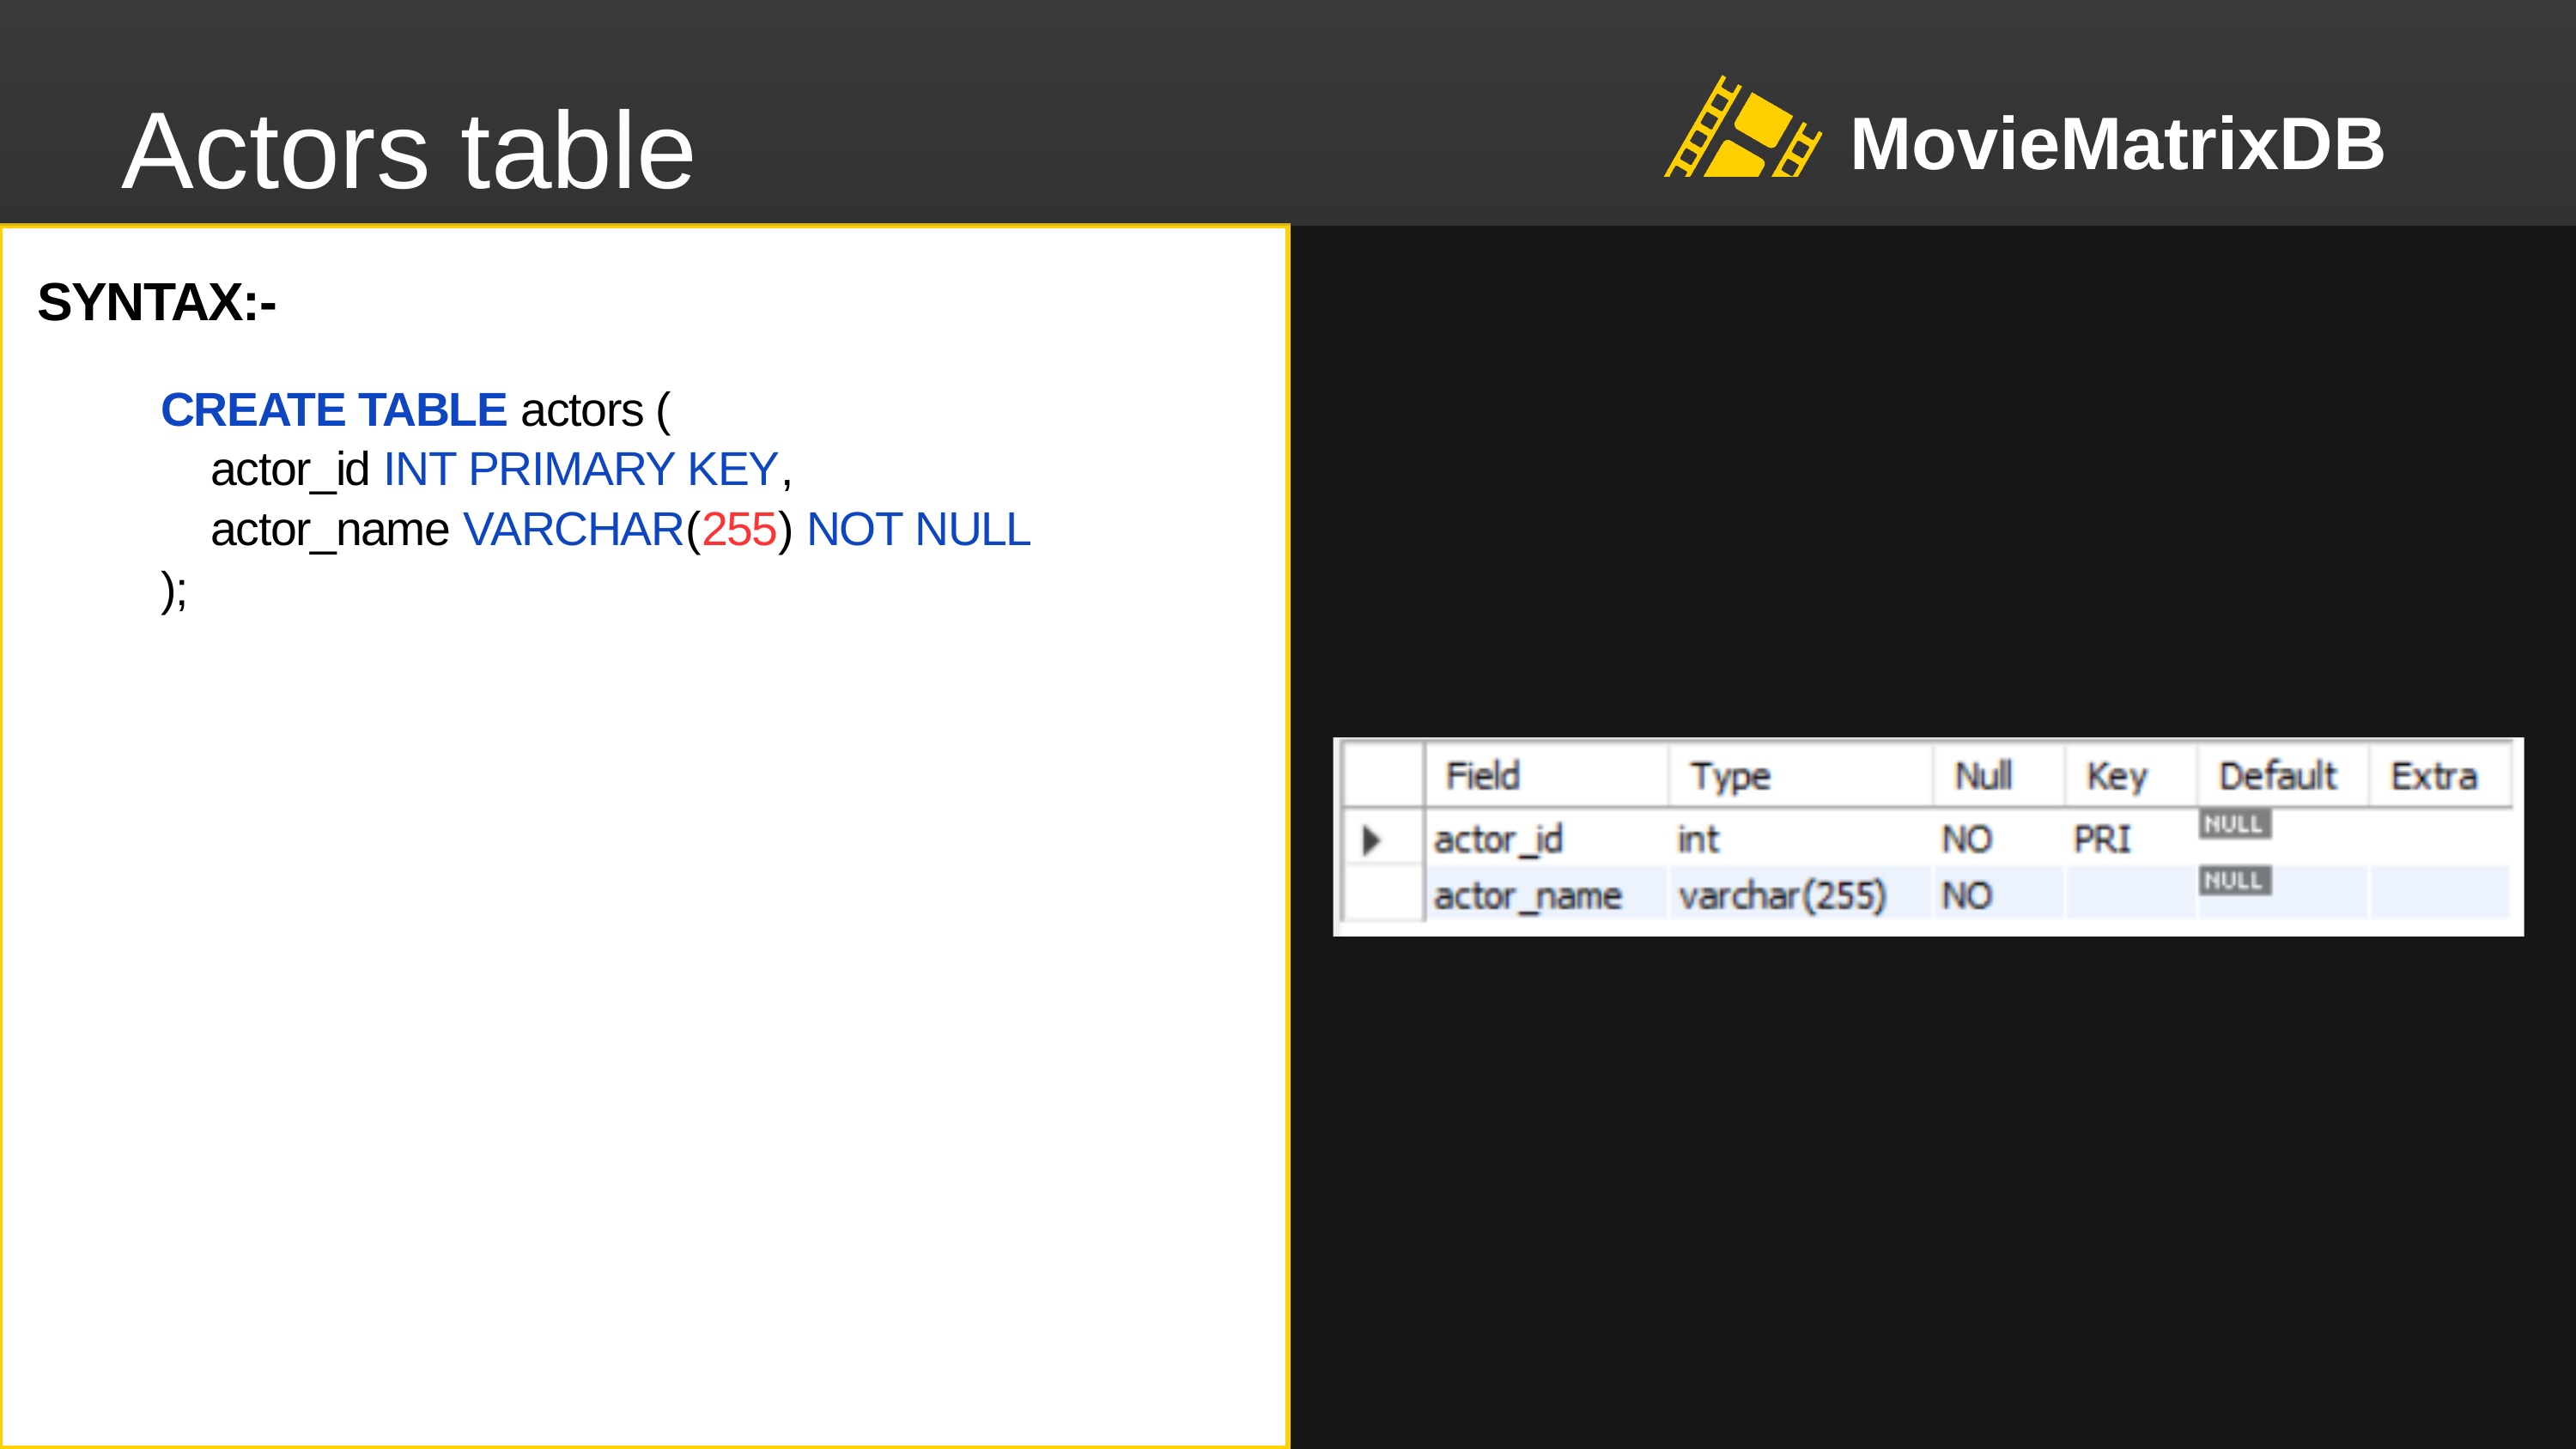

Actors table

MovieMatrixDB

SYNTAX:-
CREATE TABLE actors (
    actor_id INT PRIMARY KEY,
    actor_name VARCHAR(255) NOT NULL
);